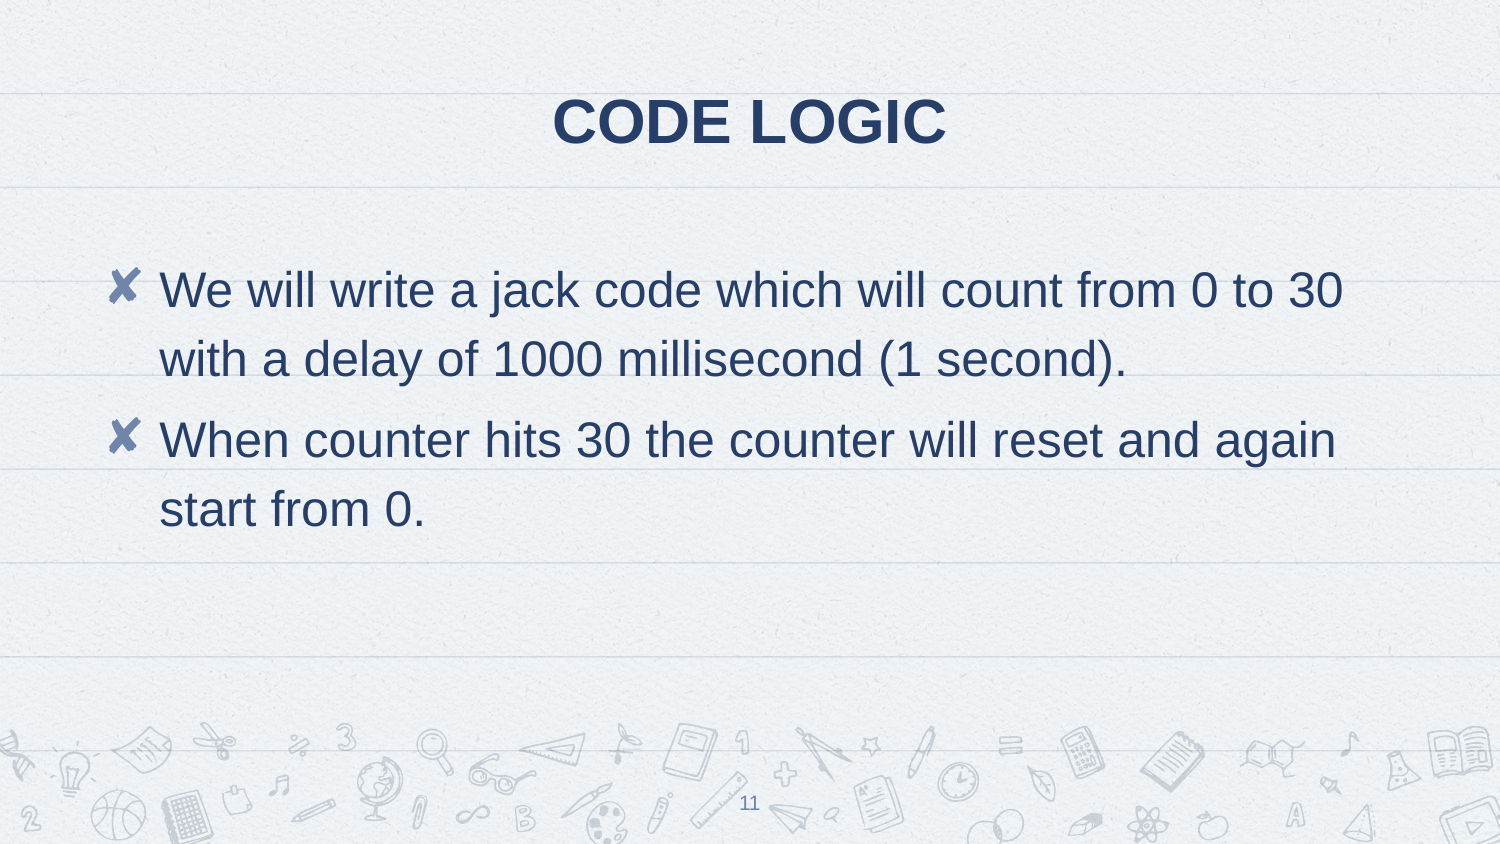

# CODE LOGIC
We will write a jack code which will count from 0 to 30 with a delay of 1000 millisecond (1 second).
When counter hits 30 the counter will reset and again start from 0.
11